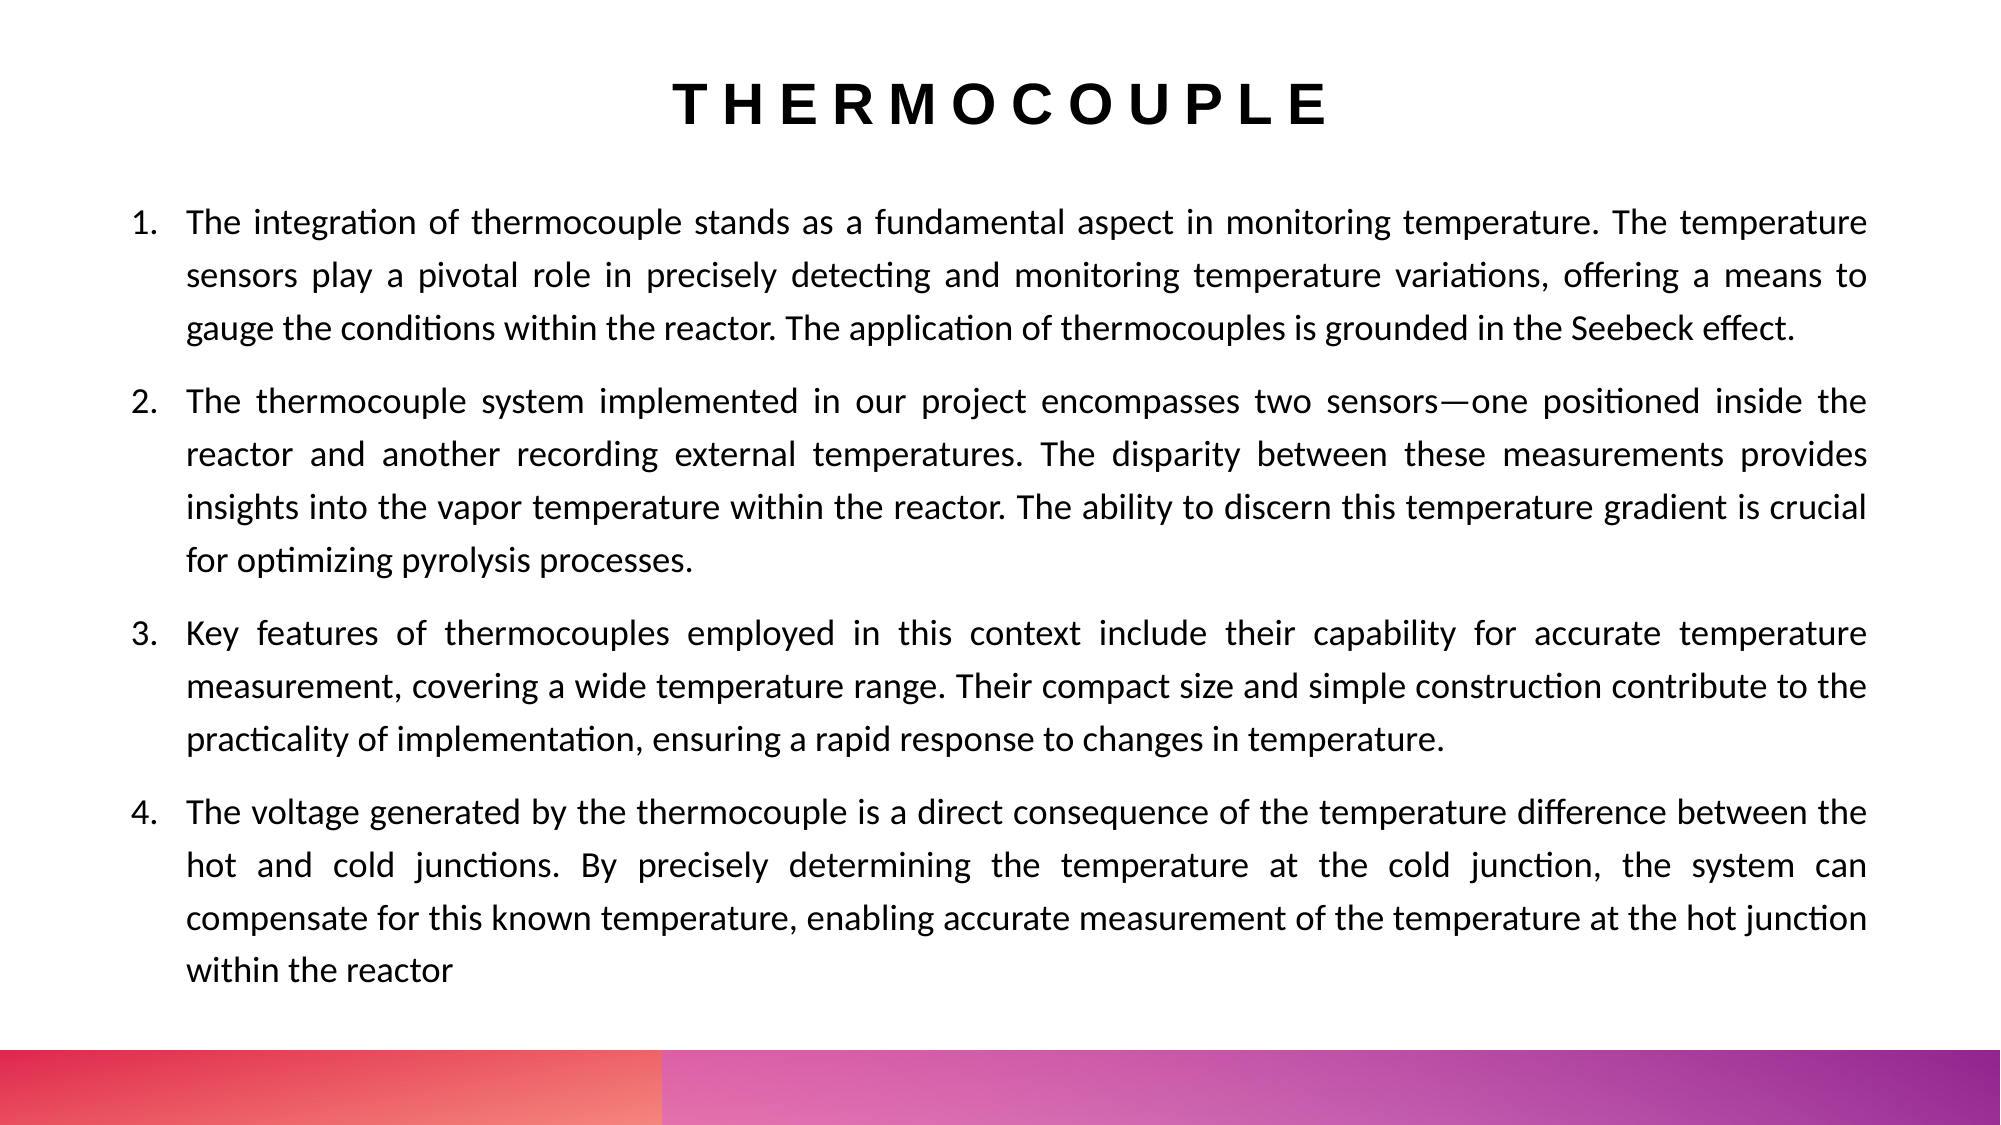

# THERMOCOUPLE
The integration of thermocouple stands as a fundamental aspect in monitoring temperature. The temperature sensors play a pivotal role in precisely detecting and monitoring temperature variations, offering a means to gauge the conditions within the reactor. The application of thermocouples is grounded in the Seebeck effect.
The thermocouple system implemented in our project encompasses two sensors—one positioned inside the reactor and another recording external temperatures. The disparity between these measurements provides insights into the vapor temperature within the reactor. The ability to discern this temperature gradient is crucial for optimizing pyrolysis processes.
Key features of thermocouples employed in this context include their capability for accurate temperature measurement, covering a wide temperature range. Their compact size and simple construction contribute to the practicality of implementation, ensuring a rapid response to changes in temperature.
The voltage generated by the thermocouple is a direct consequence of the temperature difference between the hot and cold junctions. By precisely determining the temperature at the cold junction, the system can compensate for this known temperature, enabling accurate measurement of the temperature at the hot junction within the reactor